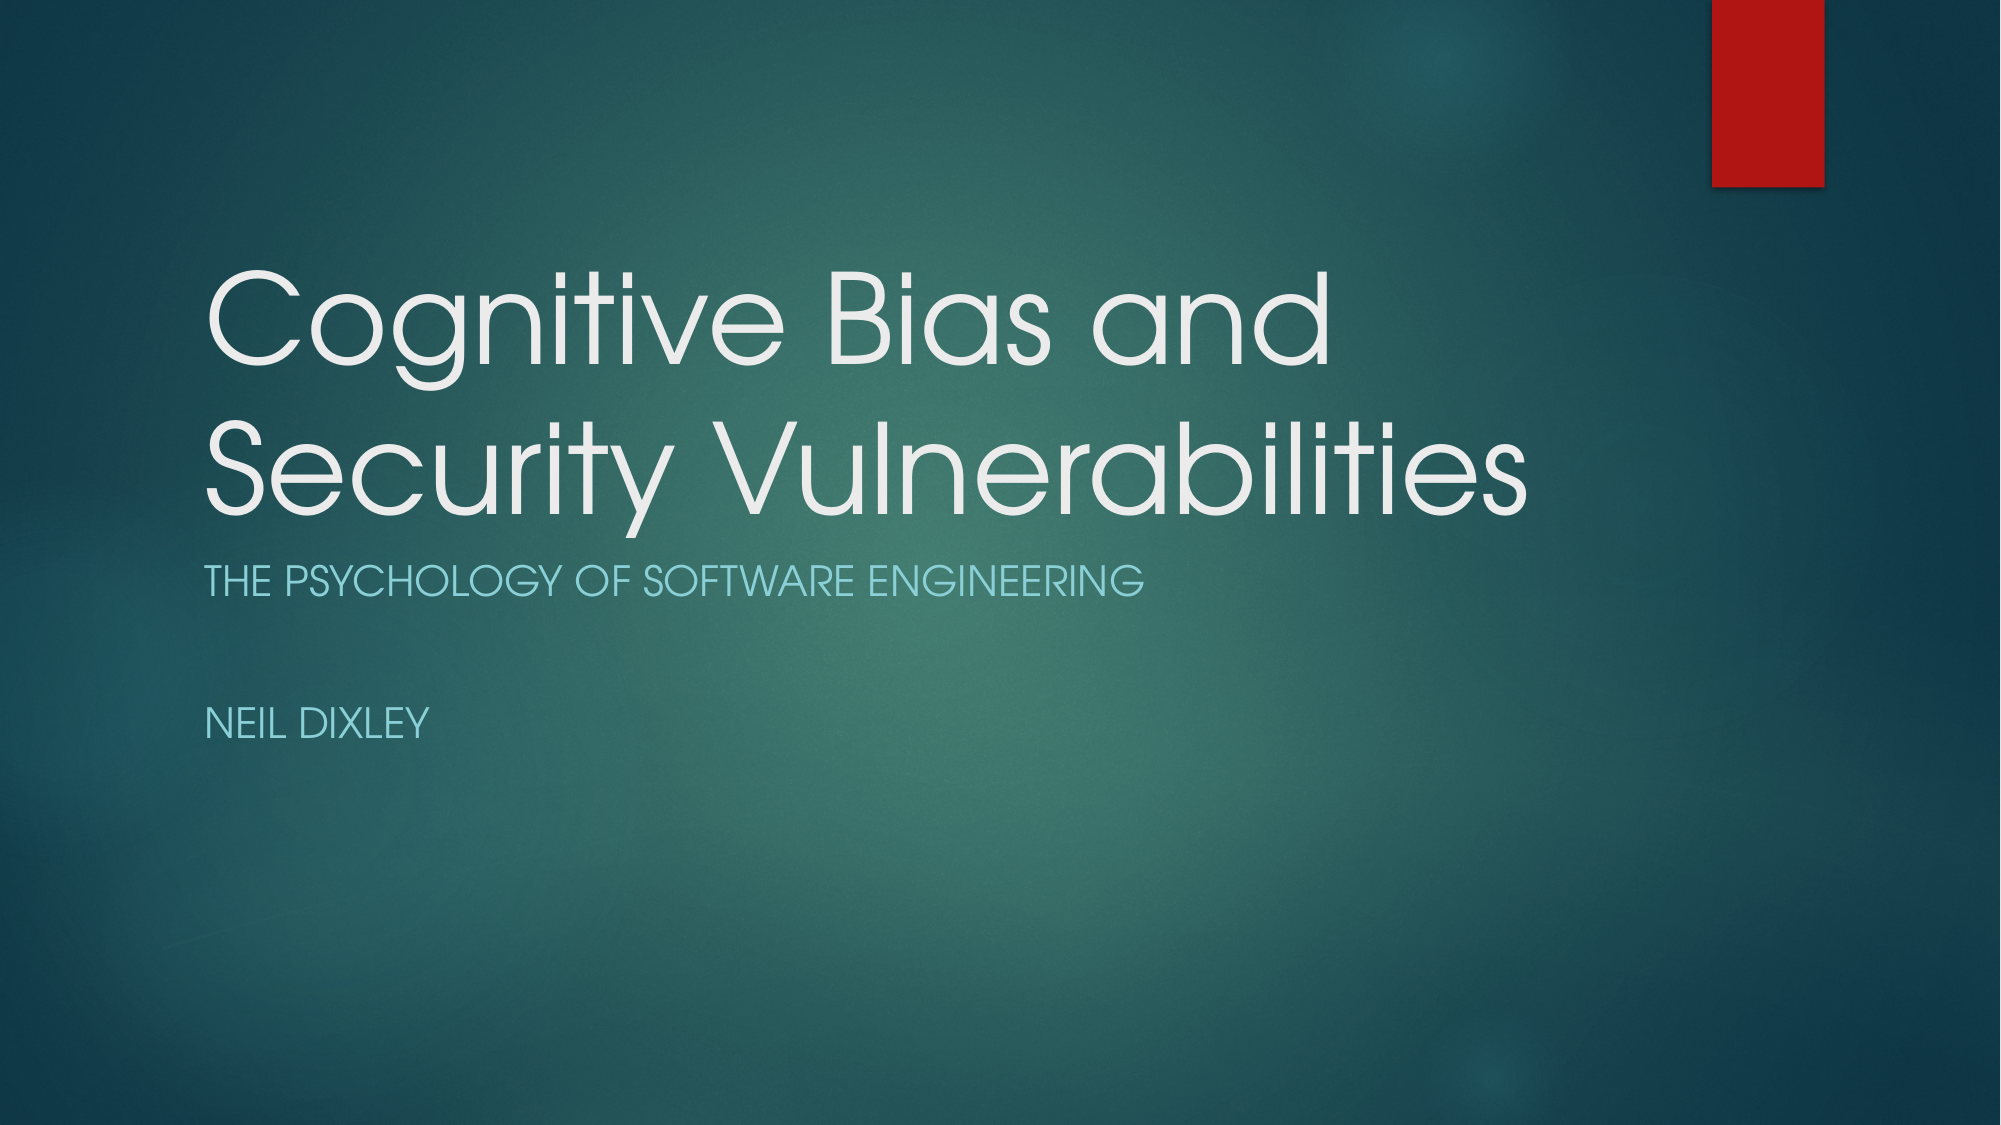

# Cognitive Bias and Security Vulnerabilities
The psychology of software engineering

Neil Dixley